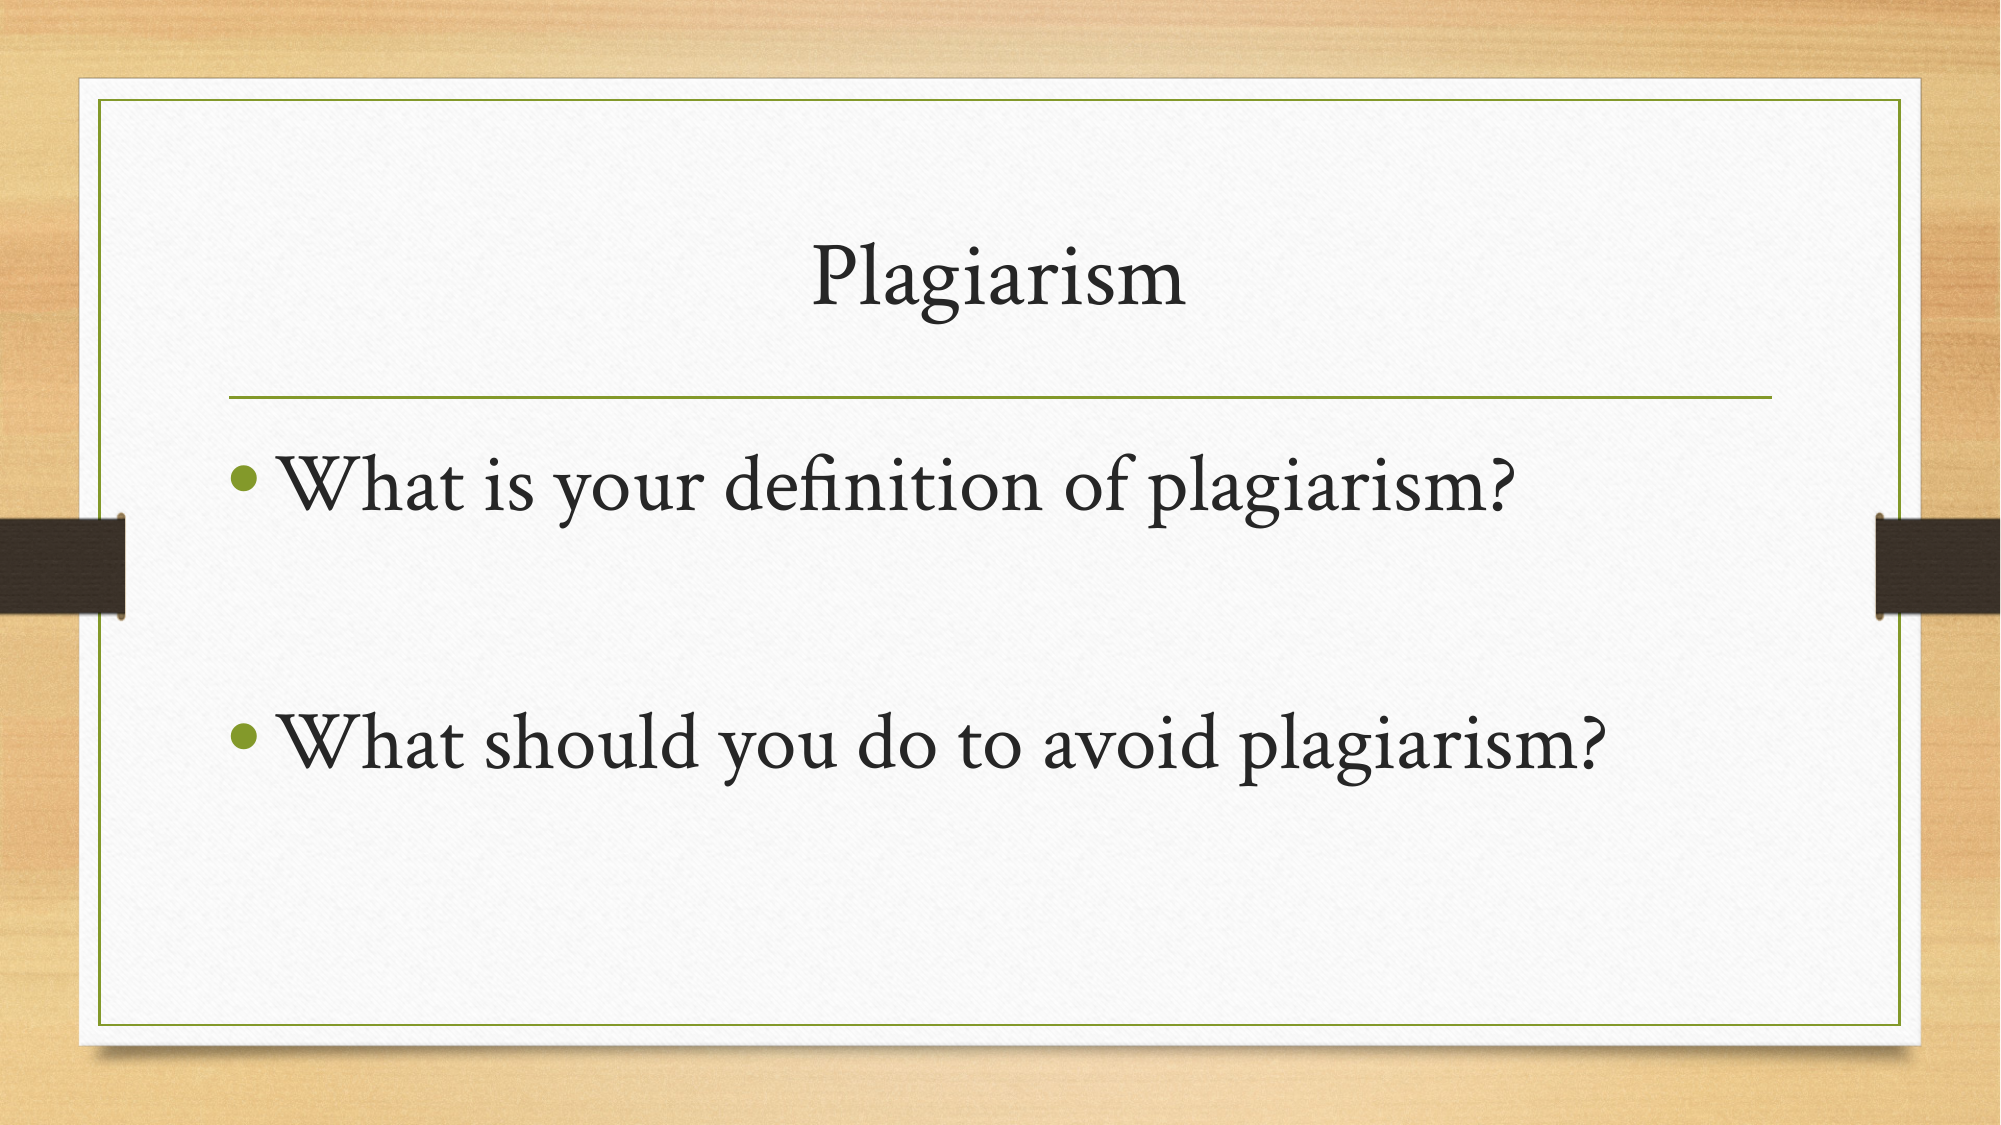

# Plagiarism
What is your definition of plagiarism?

What should you do to avoid plagiarism?